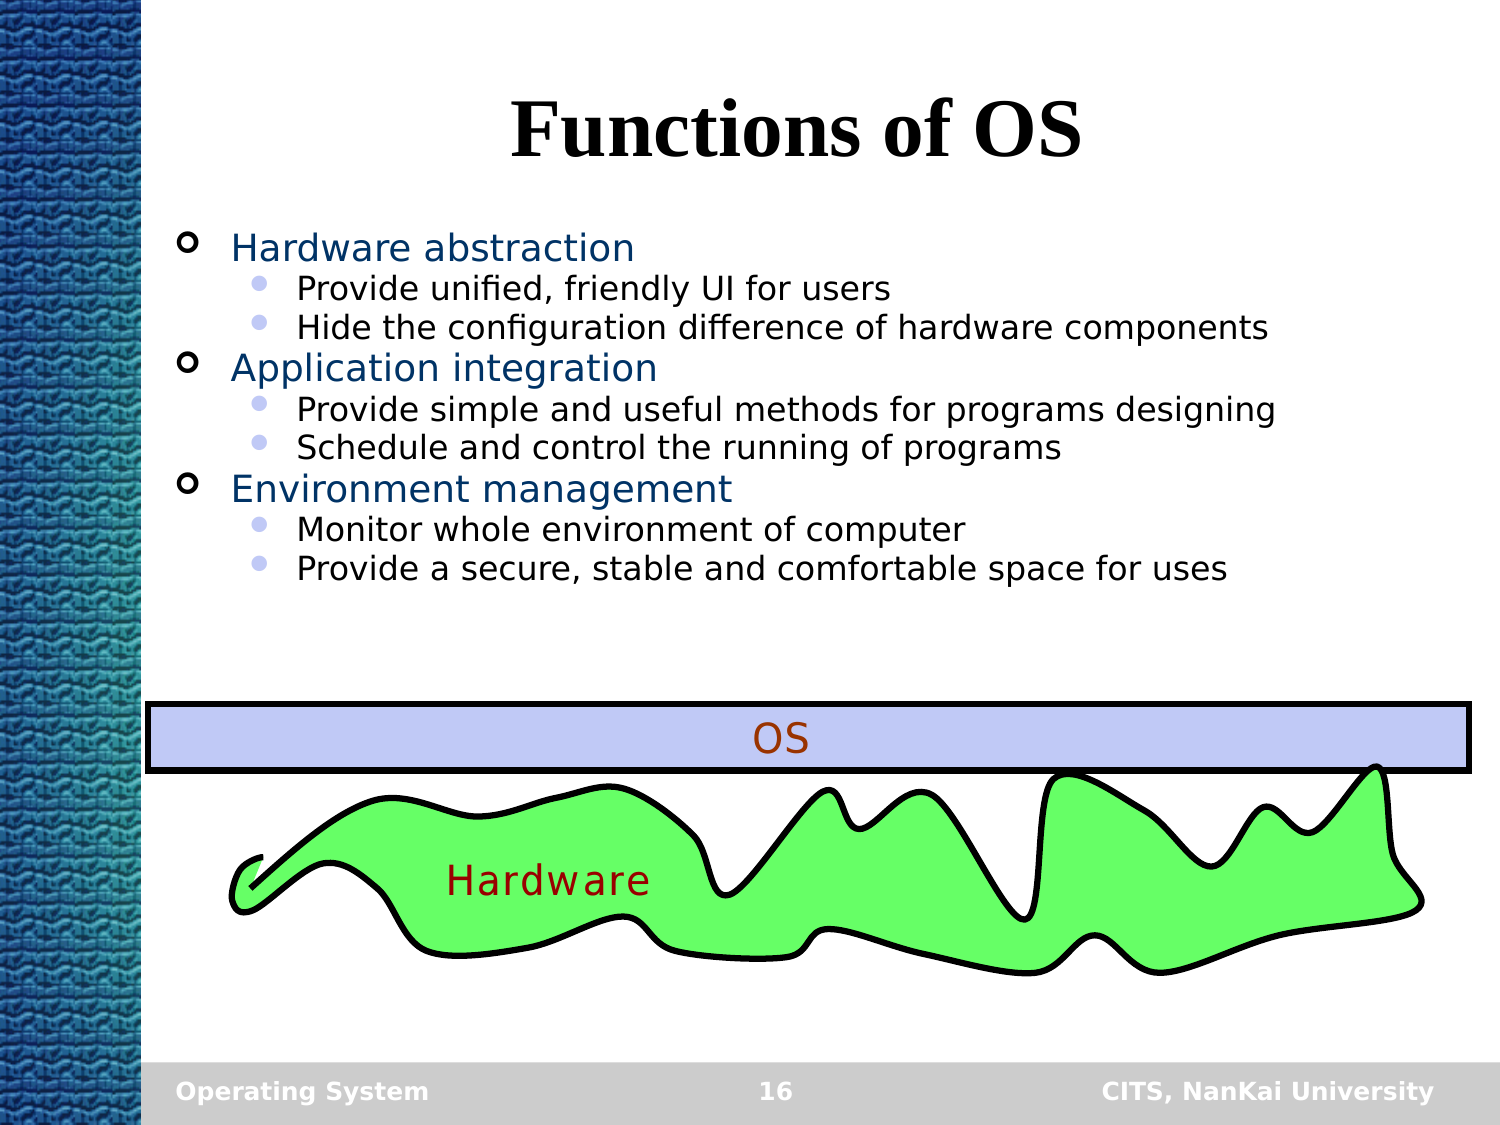

# Functions of OS
Hardware abstraction
Provide unified, friendly UI for users
Hide the configuration difference of hardware components
Application integration
Provide simple and useful methods for programs designing
Schedule and control the running of programs
Environment management
Monitor whole environment of computer
Provide a secure, stable and comfortable space for uses

OS

Hardware
Operating System
16
CITS, NanKai University